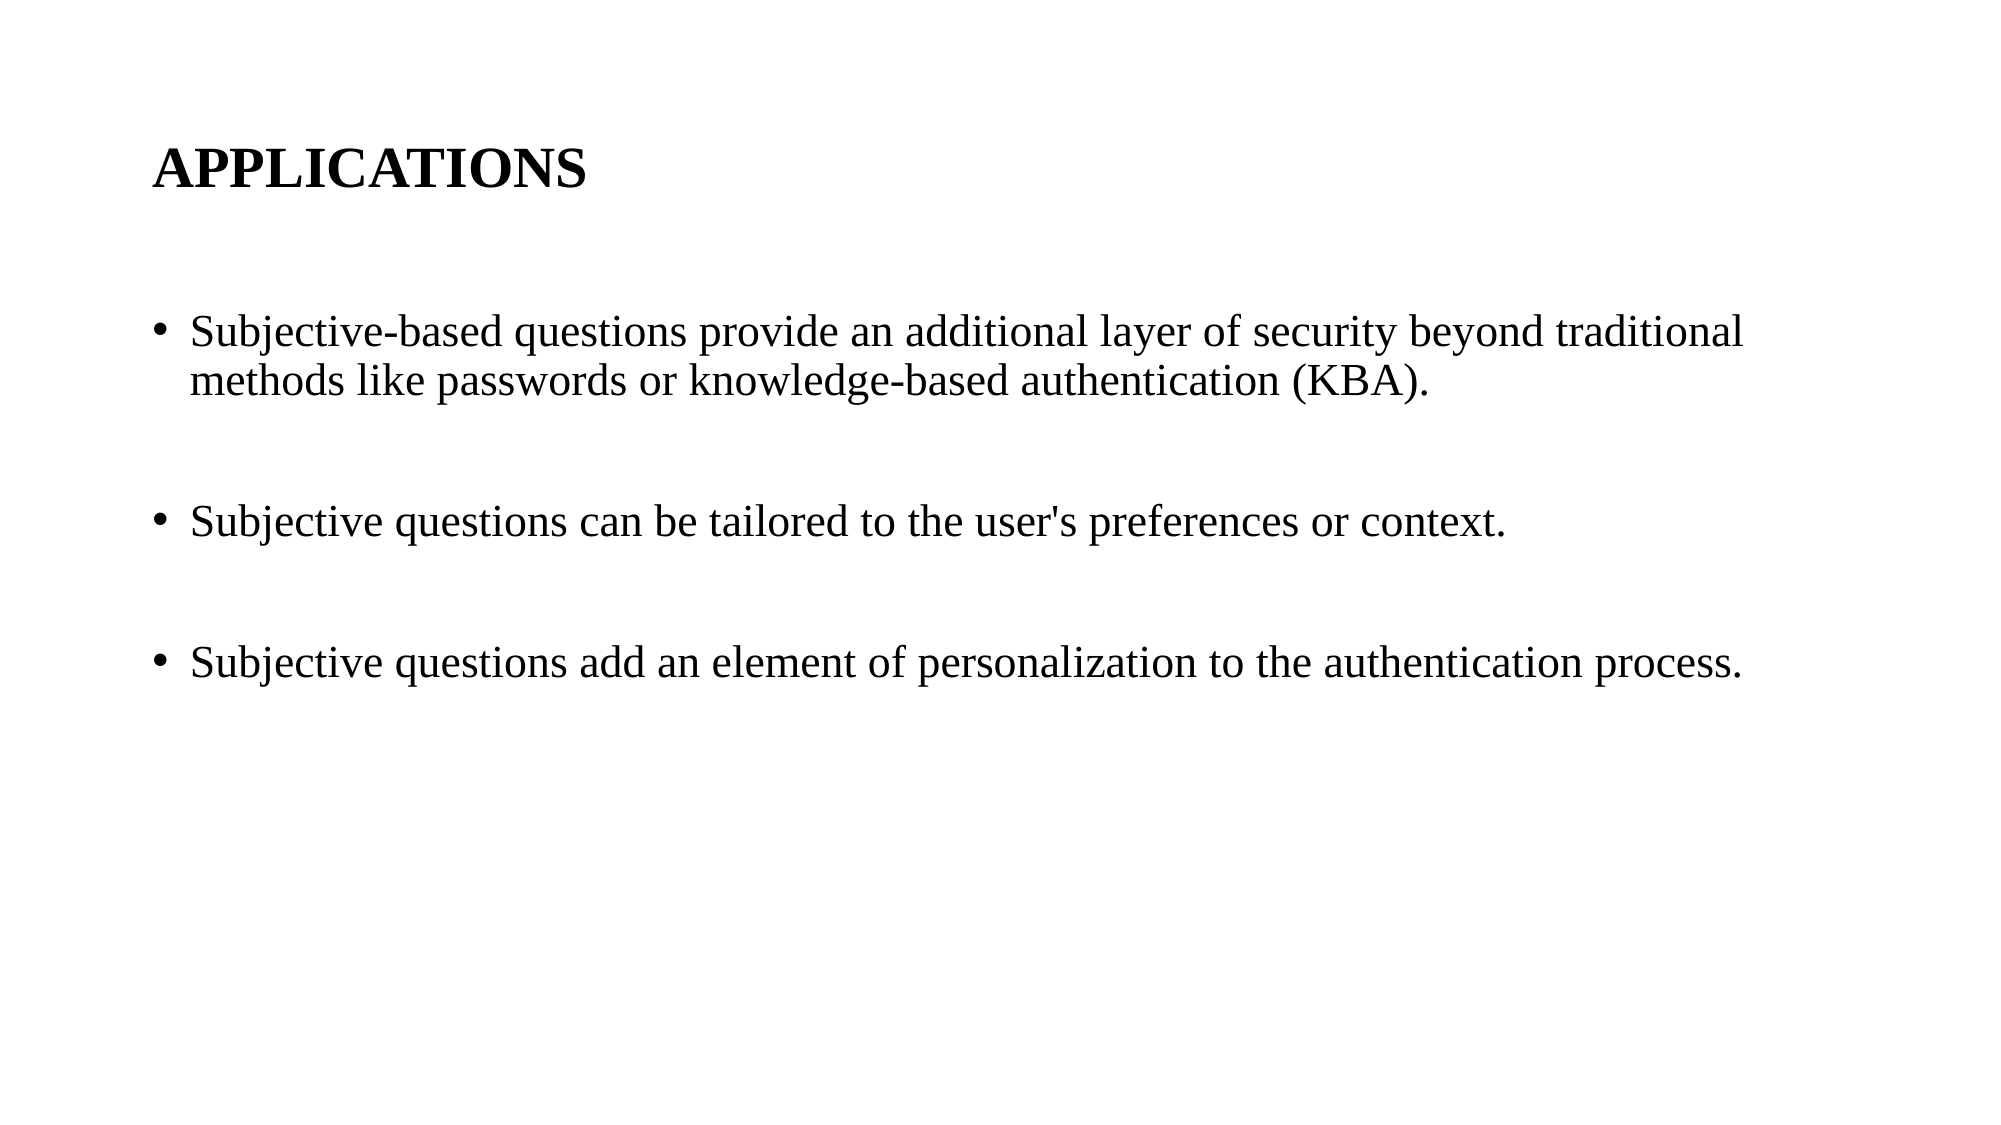

# APPLICATIONS
Subjective-based questions provide an additional layer of security beyond traditional methods like passwords or knowledge-based authentication (KBA).

Subjective questions can be tailored to the user's preferences or context.

Subjective questions add an element of personalization to the authentication process.